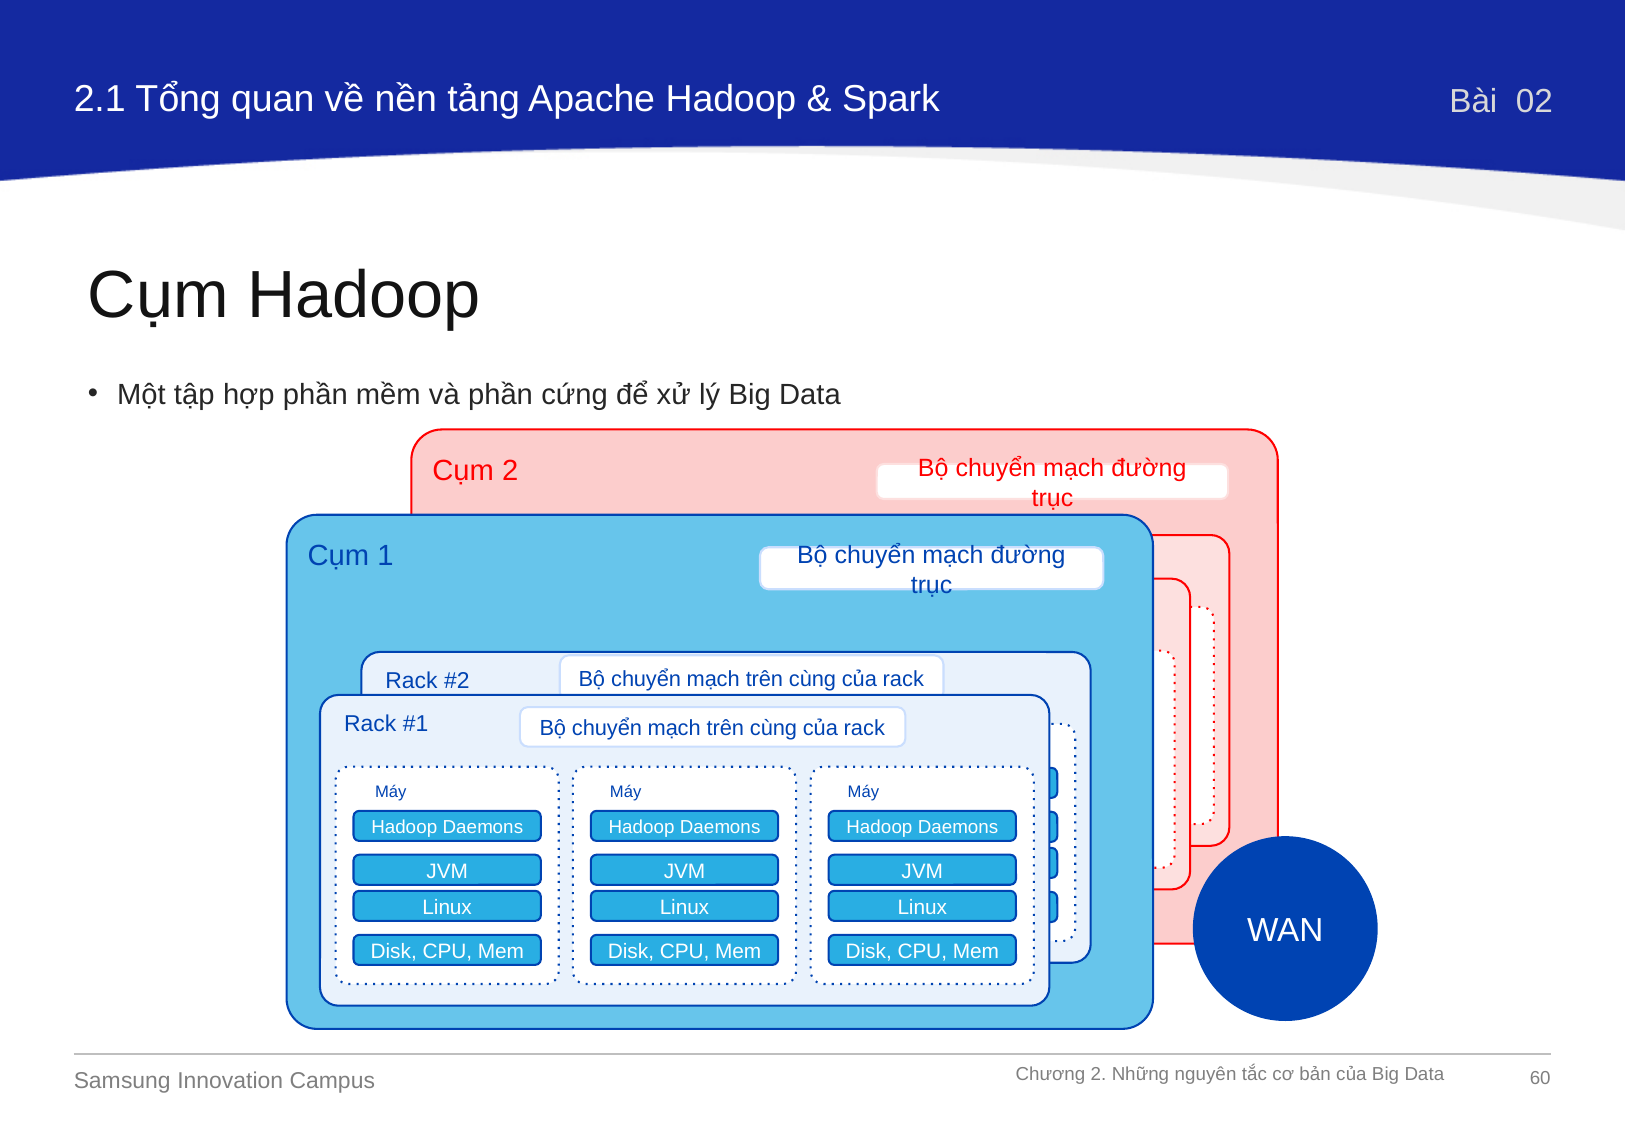

2.1 Tổng quan về nền tảng Apache Hadoop & Spark
Bài  02
Cụm Hadoop
Một tập hợp phần mềm và phần cứng để xử lý Big Data

Cụm 2
Bộ chuyển mạch đường trục
Rack
Top of Rack Switch

Machine

Machine
Machine

Rack
Top of Rack Switch

Machine

Machine

Machine

Rack
Top of Rack Switch

Machine

Machine

Machine

Cụm 1
Bộ chuyển mạch đường trục

Bộ chuyển mạch trên cùng của rack
Rack #2

Machine
Hadoop Daemons
JVM
Linux
Disk, CPU, Mem

Machine
Hadoop Daemons
JVM
Linux
Disk, CPU, Mem

Machine
Hadoop Daemons
JVM
Linux
Disk, CPU, Mem

Machine
Hadoop Daemons
JVM
Linux
Disk, CPU, Mem

Machine
Hadoop Daemons
JVM
Linux
Disk, CPU, Mem
Machine

Bộ chuyển mạch trên cùng của rack
Rack #1

Máy
Hadoop Daemons
JVM
Linux
Disk, CPU, Mem

Máy
Hadoop Daemons
JVM
Linux
Disk, CPU, Mem

Máy
Hadoop Daemons
JVM
Linux
Disk, CPU, Mem
WAN